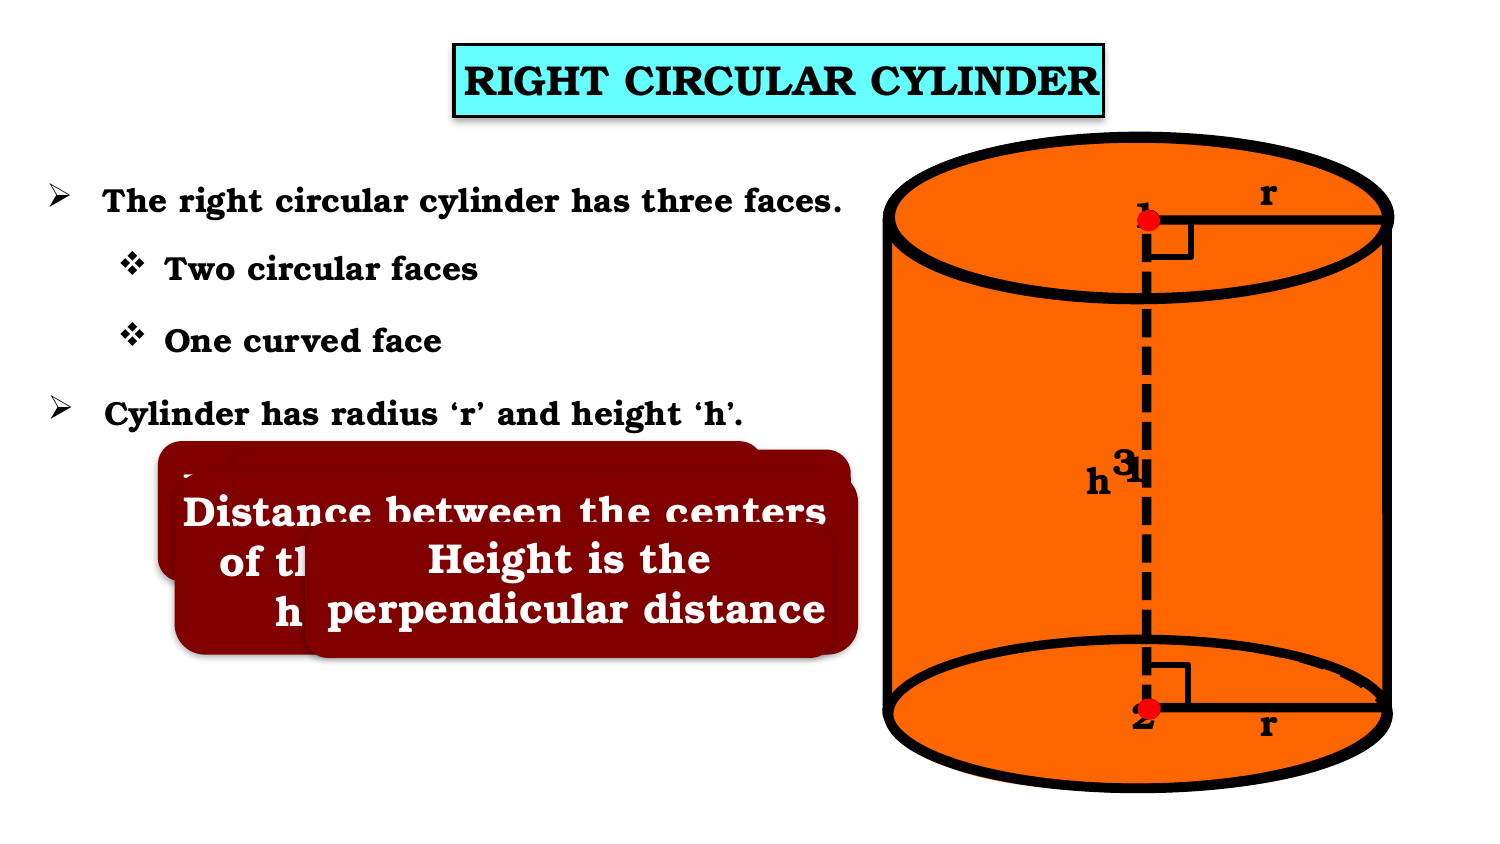

RIGHT CIRCULAR CYLINDER

r
The right circular cylinder has three faces.
1

Two circular faces
One curved face
Cylinder has radius ‘r’ and height ‘h’.
3
1

h

Let us see geometrical figure
of right circular cylinder

A cylinder has two circular
faces of same radii

Distance between the centers
of the circular faces is the
height of the cylinder

Height is the
perpendicular distance

2
r